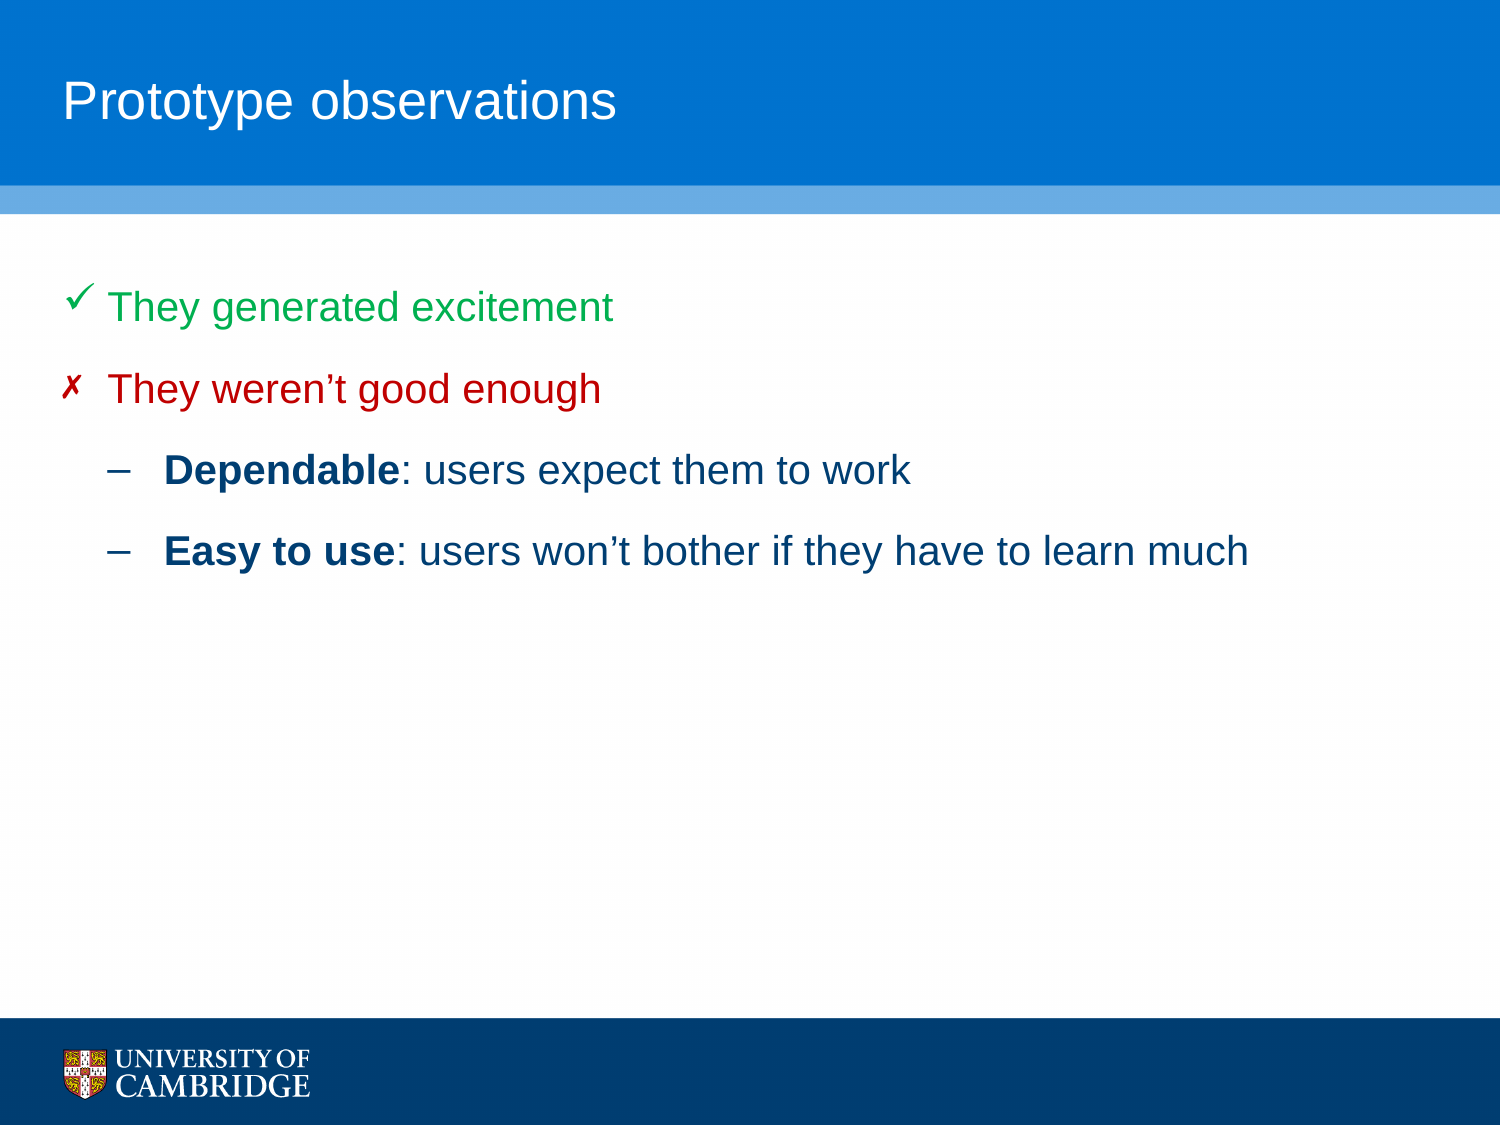

# Prototype observations
They generated excitement
They weren’t good enough
Dependable: users expect them to work
Easy to use: users won’t bother if they have to learn much